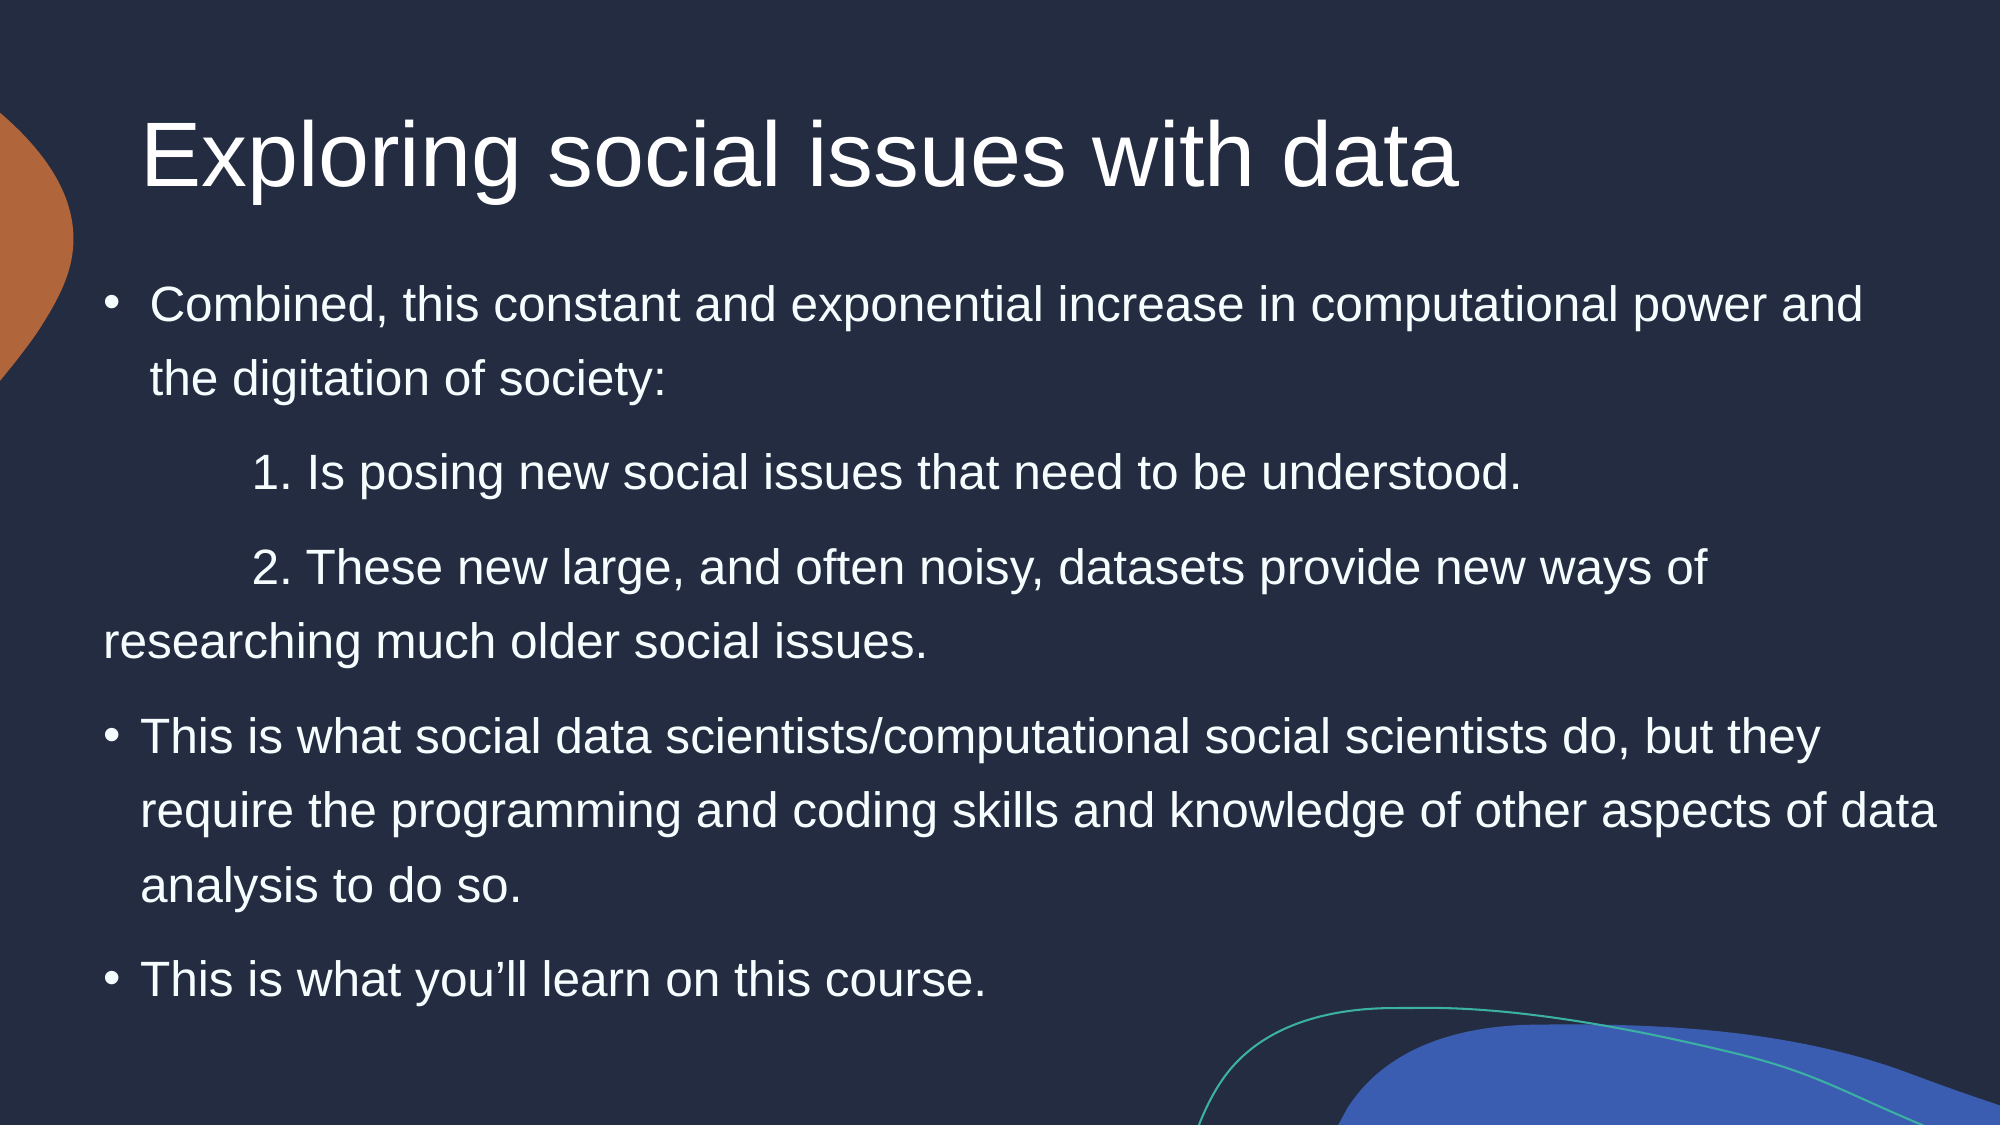

# Exploring social issues with data
Combined, this constant and exponential increase in computational power and the digitation of society:
	1. Is posing new social issues that need to be understood.
	2. These new large, and often noisy, datasets provide new ways of 	 	    researching much older social issues.
This is what social data scientists/computational social scientists do, but they require the programming and coding skills and knowledge of other aspects of data analysis to do so.
This is what you’ll learn on this course.